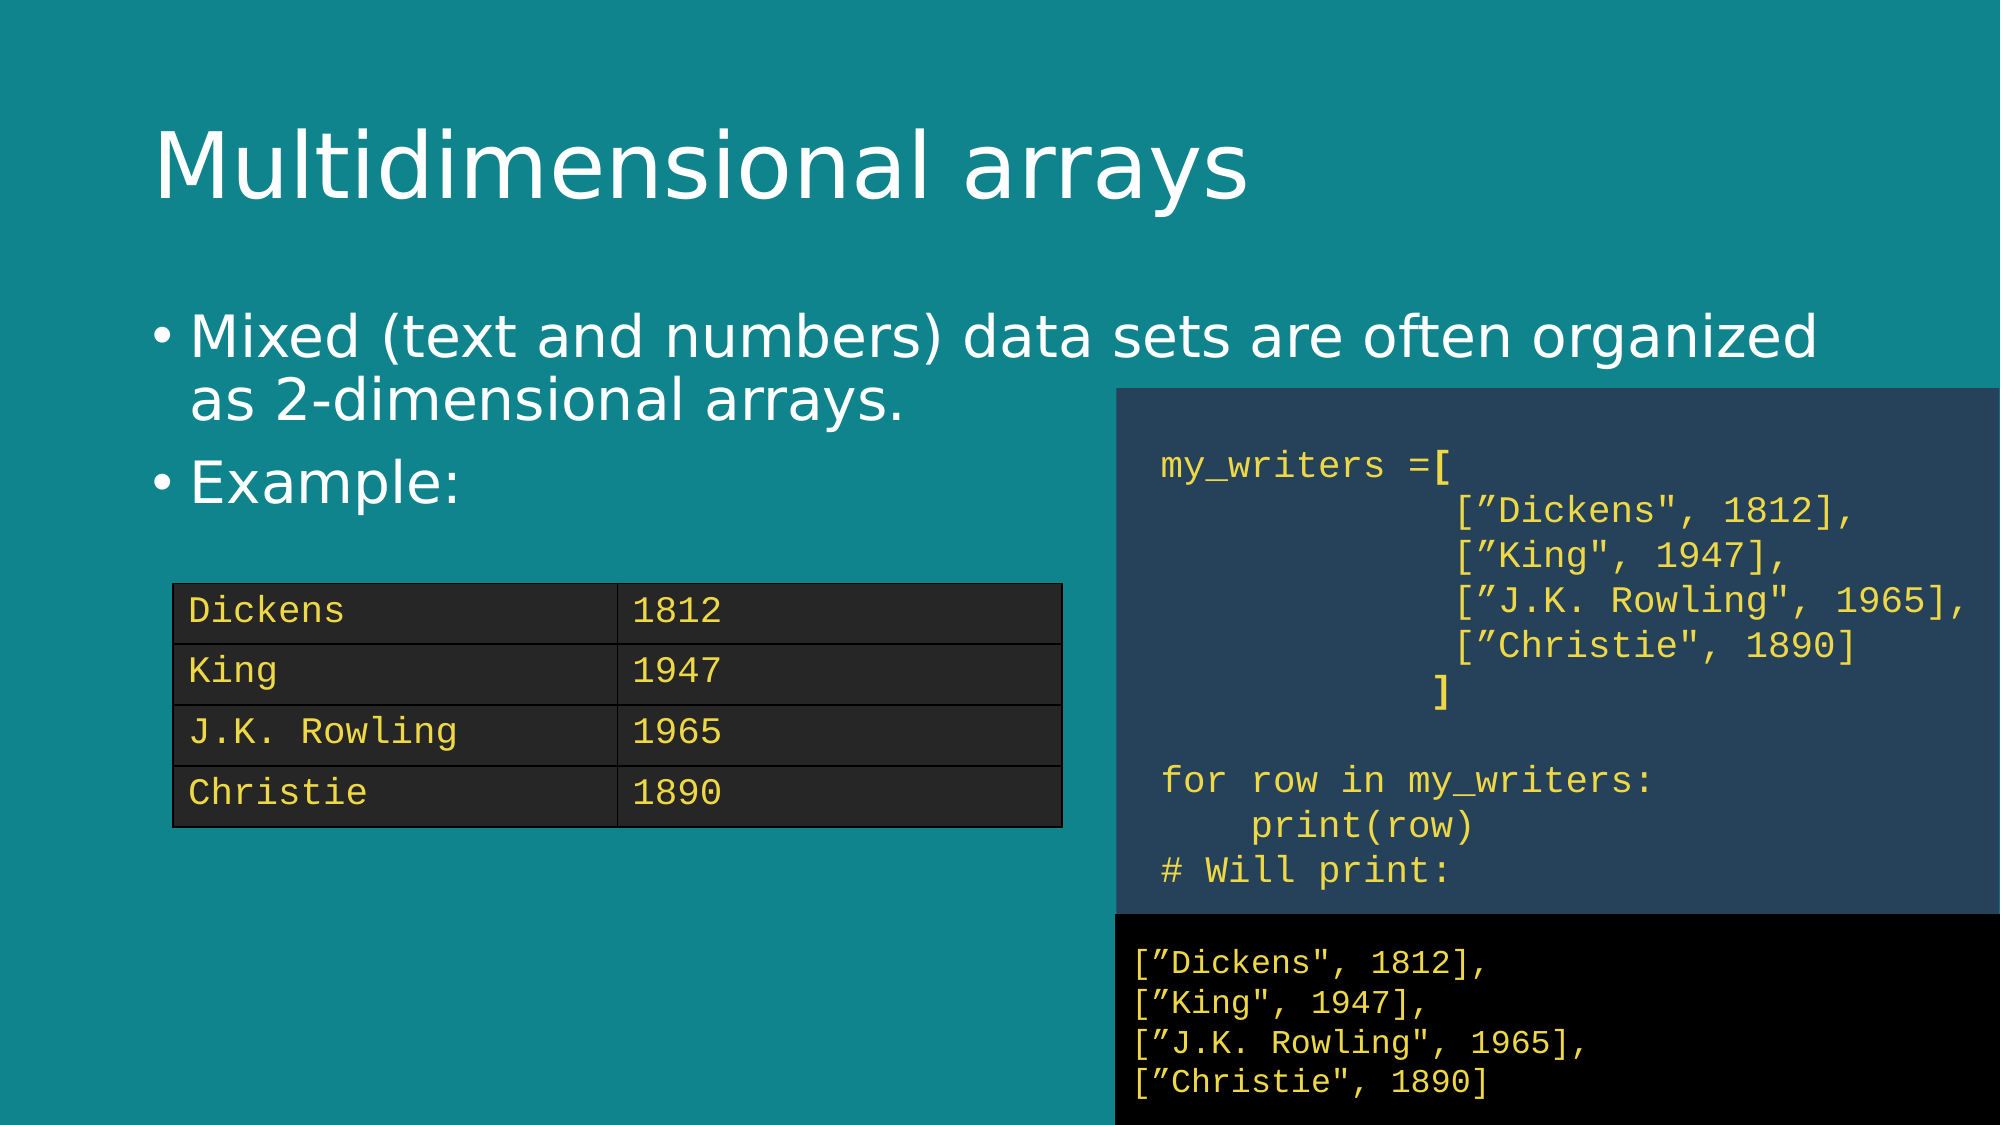

# Multidimensional arrays
Mixed (text and numbers) data sets are often organized as 2-dimensional arrays.
Example:

my_writers =[
             [”Dickens", 1812],
             [”King", 1947],
             [”J.K. Rowling", 1965],
             [”Christie", 1890]
            ]

for row in my_writers:
    print(row)
# Will print:
| Dickens | 1812 |
| --- | --- |
| King | 1947 |
| J.K. Rowling | 1965 |
| Christie | 1890 |
[”Dickens", 1812],
[”King", 1947],
[”J.K. Rowling", 1965],
[”Christie", 1890]